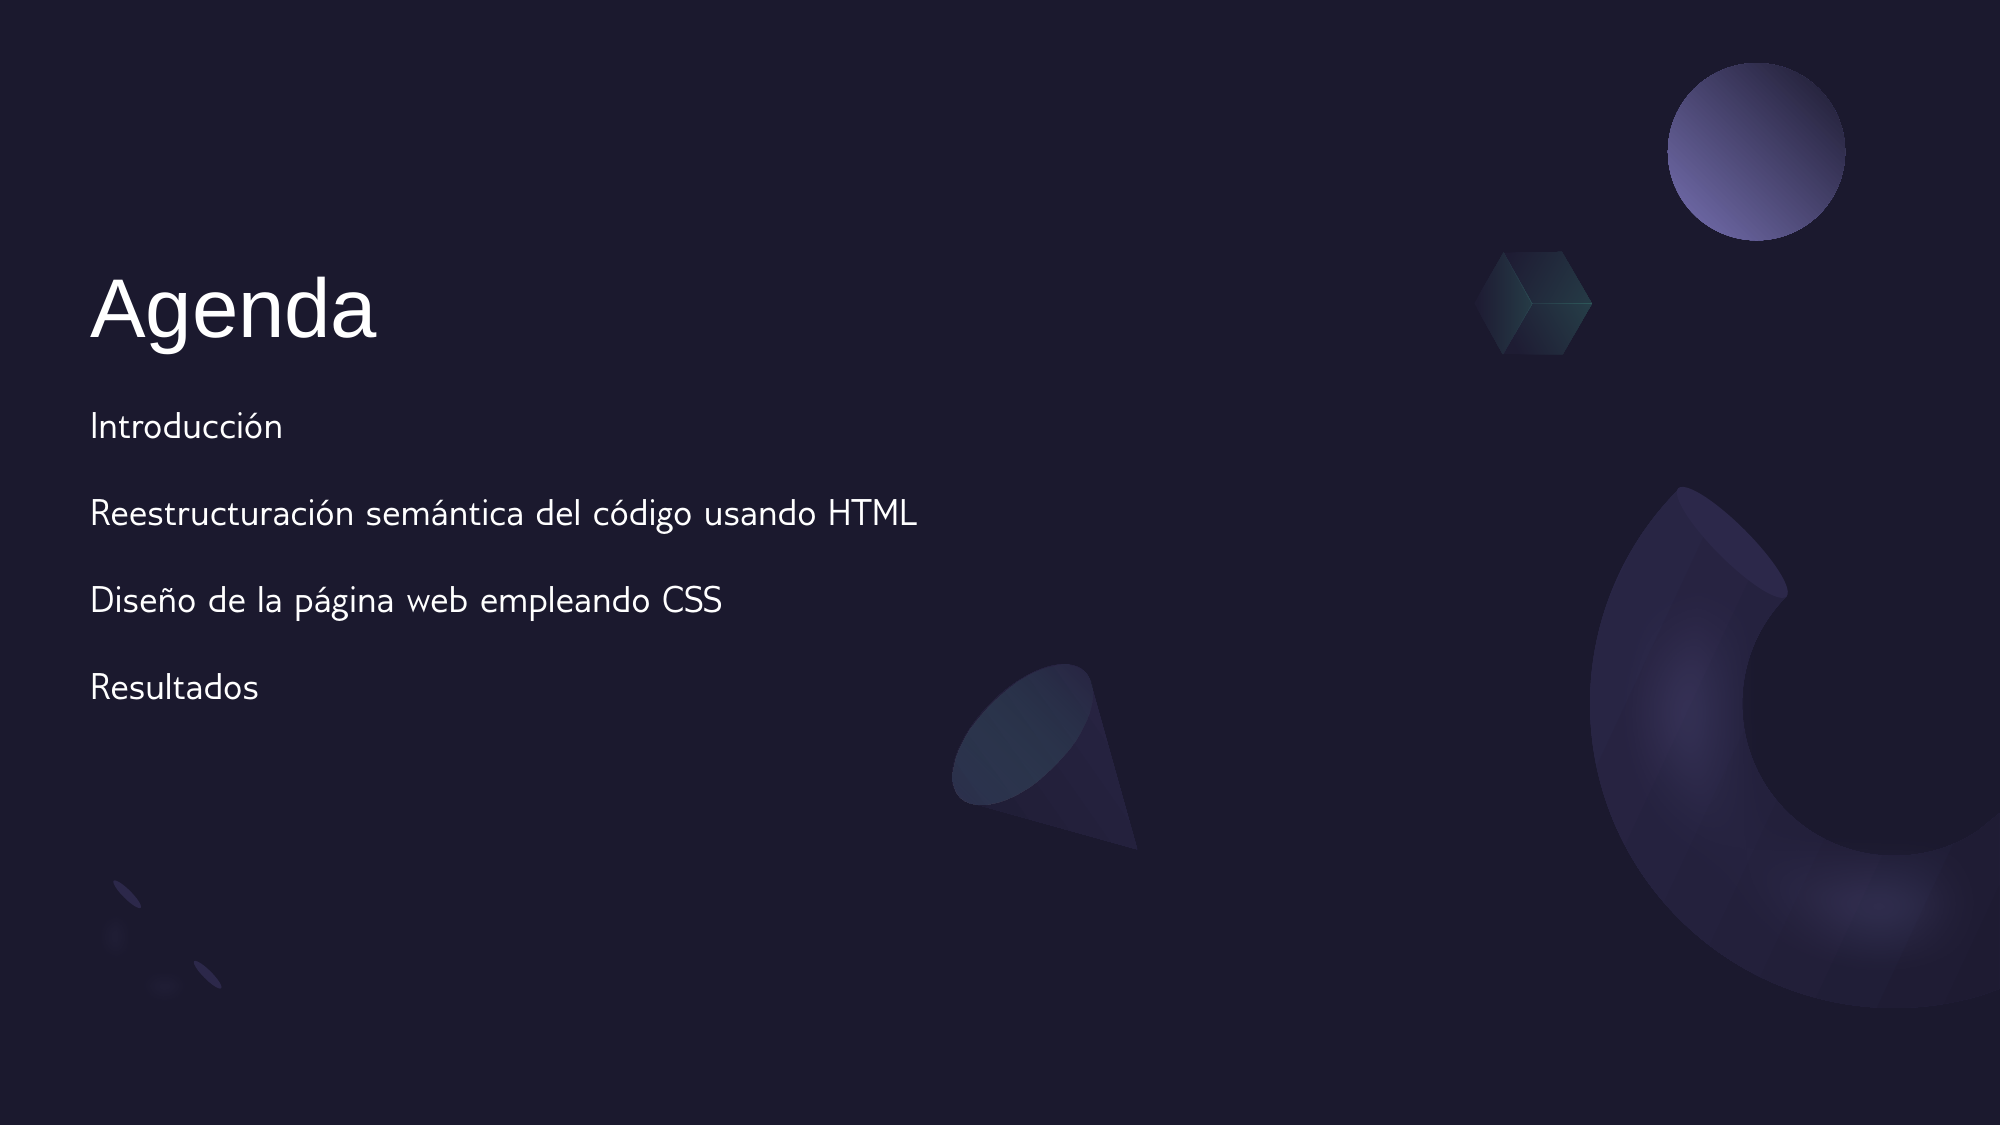

# Agenda
Introducción
Reestructuración semántica del código usando HTML
Diseño de la página web empleando CSS
Resultados